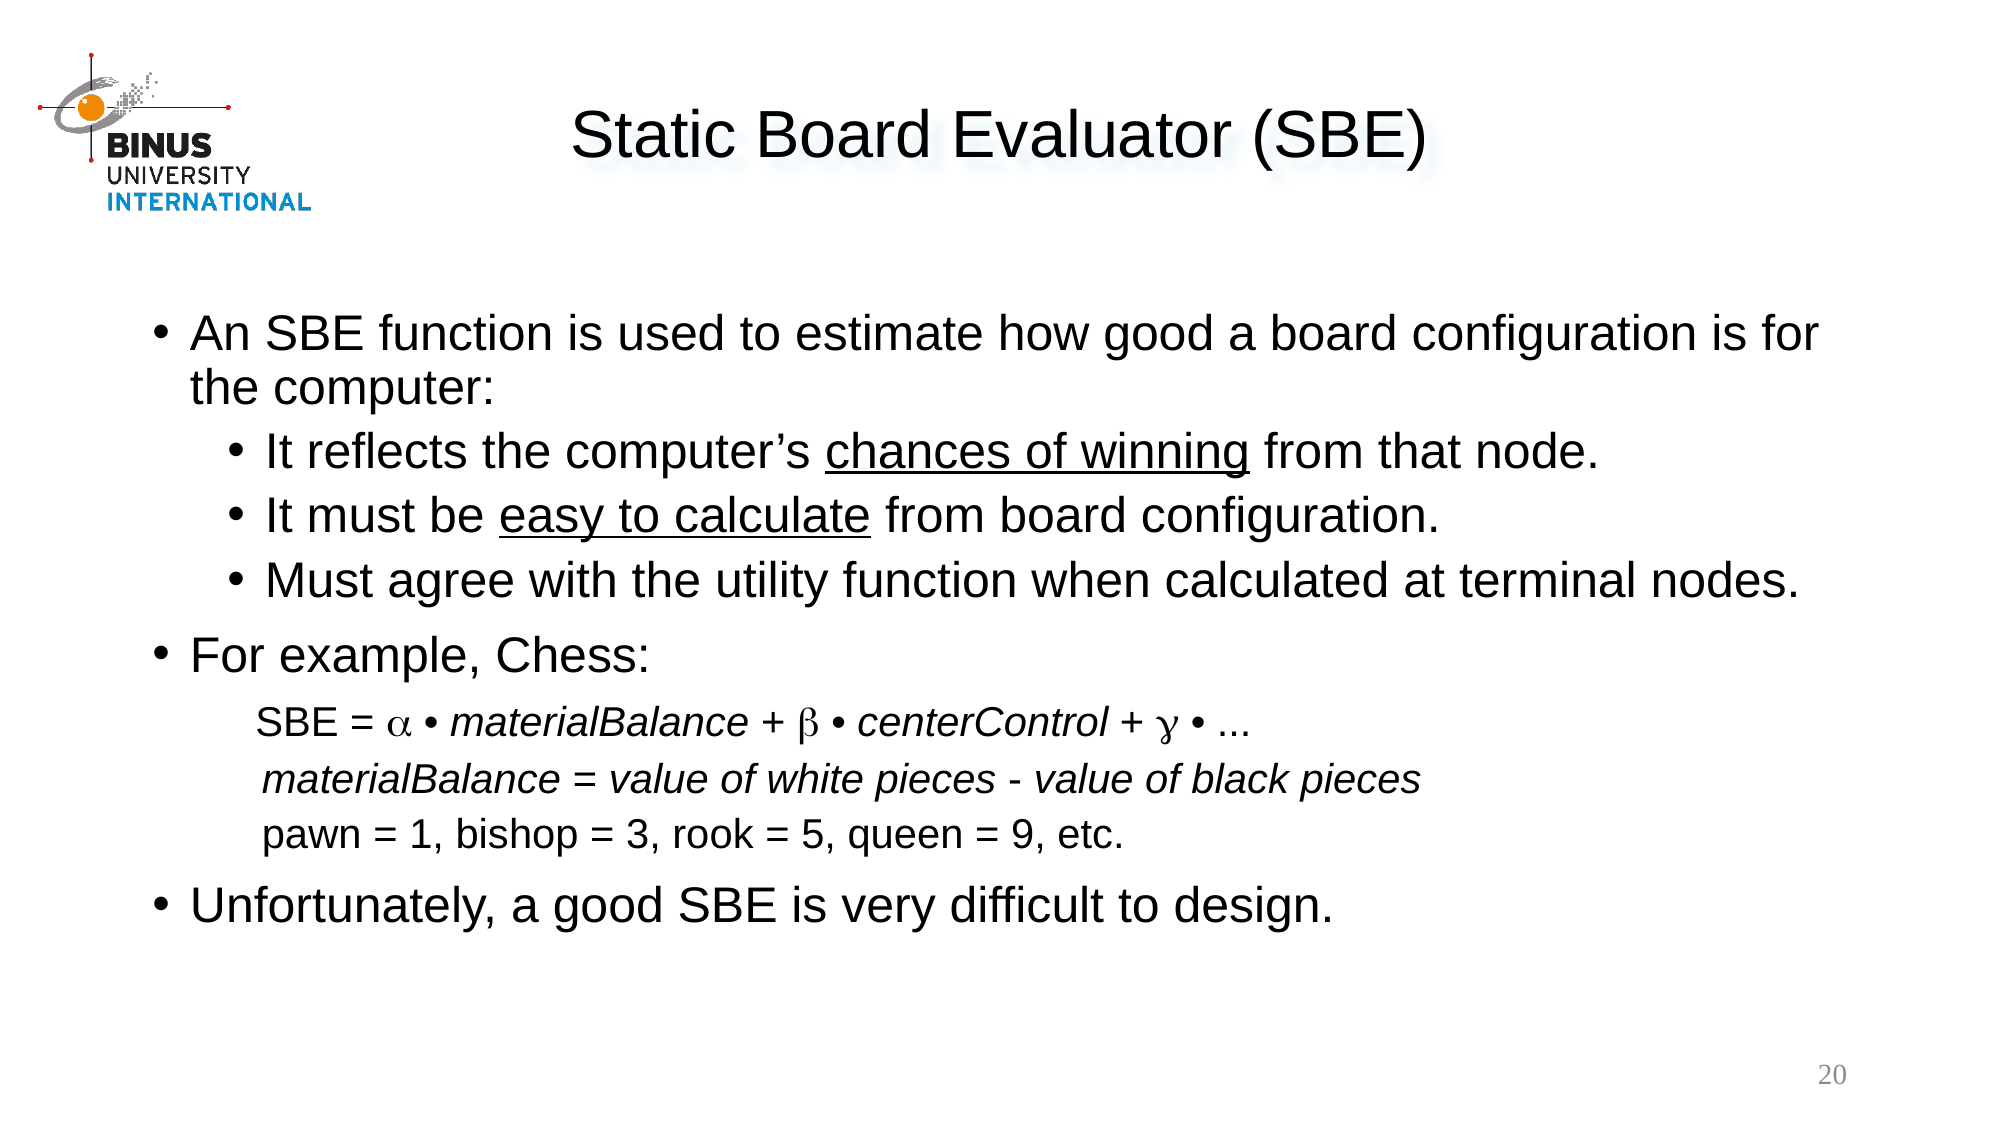

Static Board Evaluator (SBE)
An SBE function is used to estimate how good a board configuration is for the computer:
It reflects the computer’s chances of winning from that node.
It must be easy to calculate from board configuration.
Must agree with the utility function when calculated at terminal nodes.
For example, Chess:
  SBE = α • materialBalance + β • centerControl + γ • ...
   materialBalance = value of white pieces - value of black pieces
   pawn = 1, bishop = 3, rook = 5, queen = 9, etc.
Unfortunately, a good SBE is very difficult to design.
20